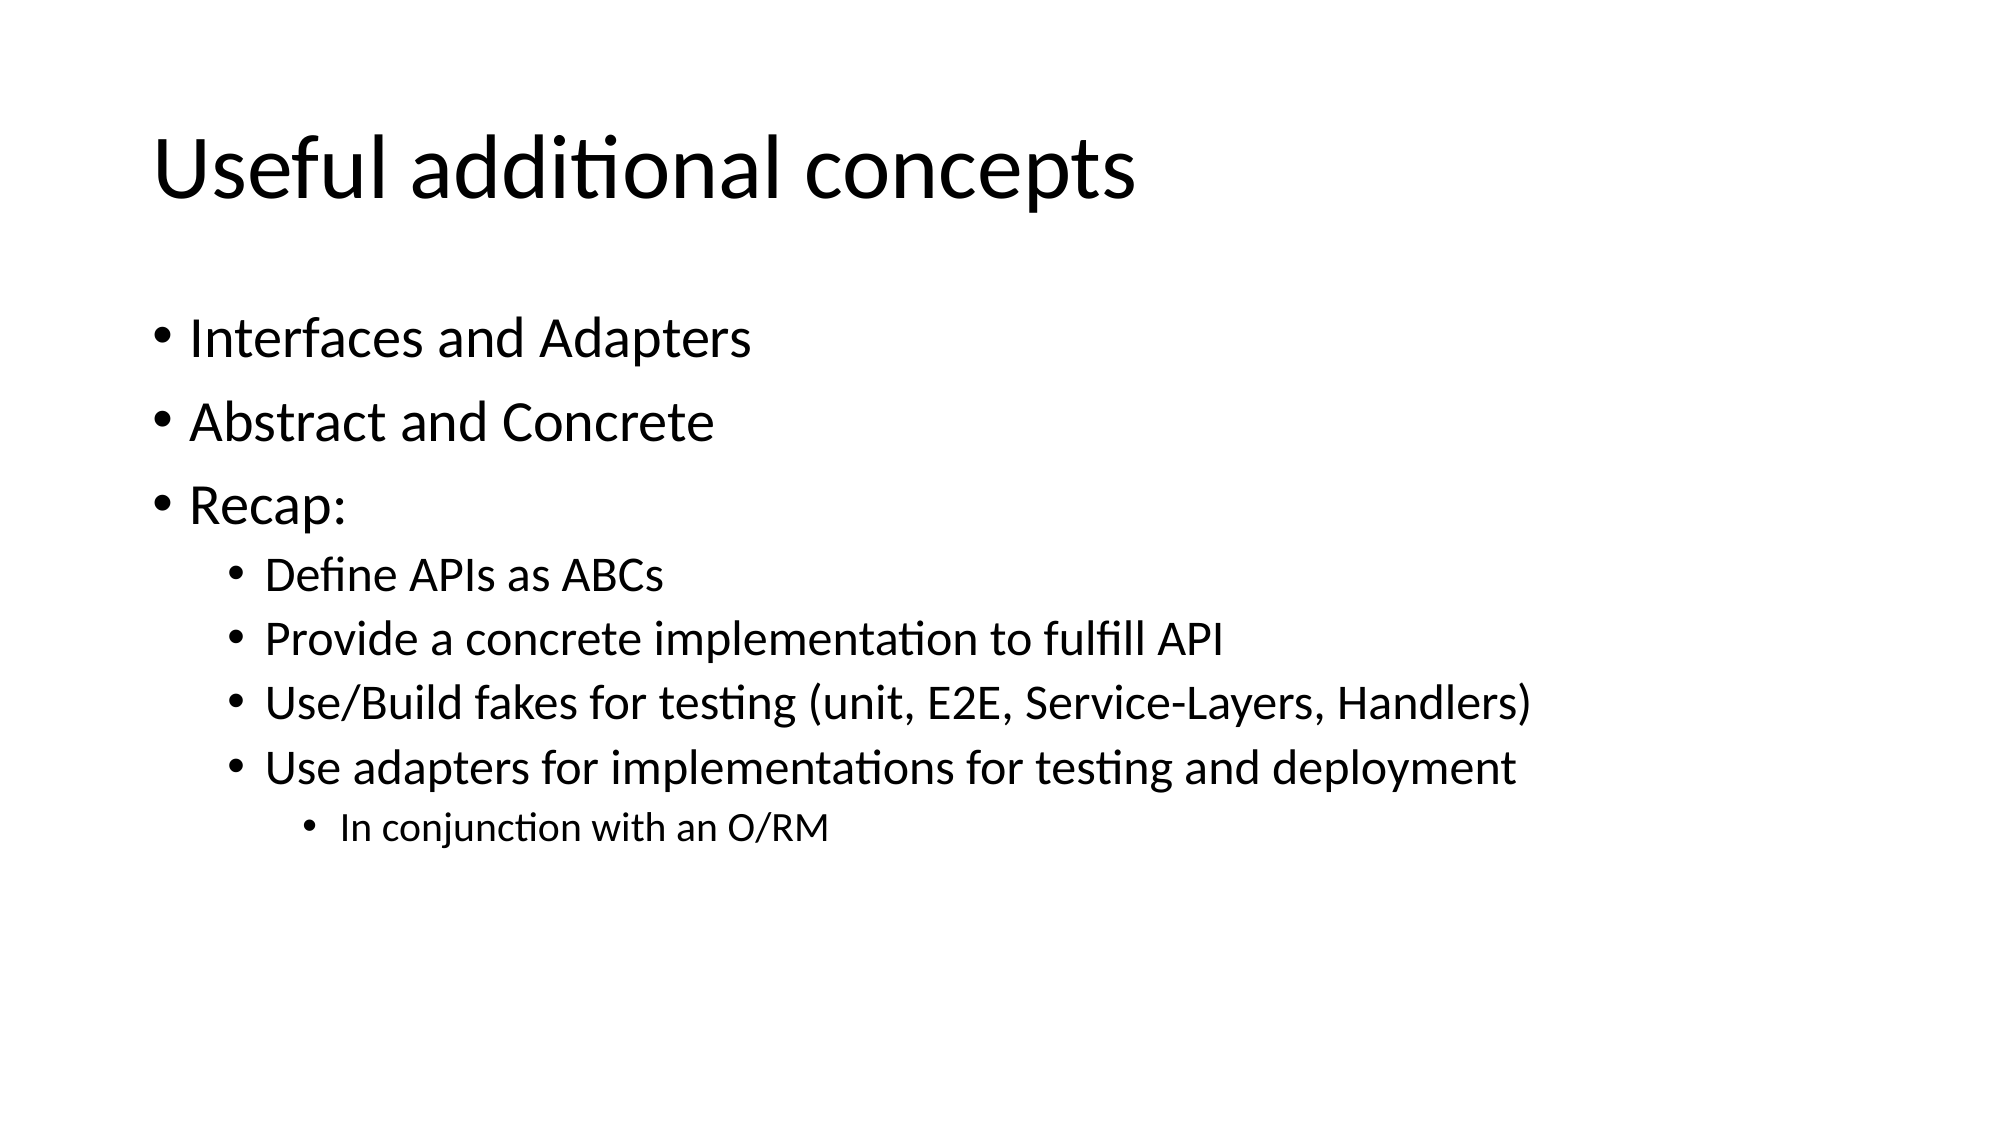

# Useful additional concepts
Interfaces and Adapters
Abstract and Concrete
Recap:
Define APIs as ABCs
Provide a concrete implementation to fulfill API
Use/Build fakes for testing (unit, E2E, Service-Layers, Handlers)
Use adapters for implementations for testing and deployment
In conjunction with an O/RM